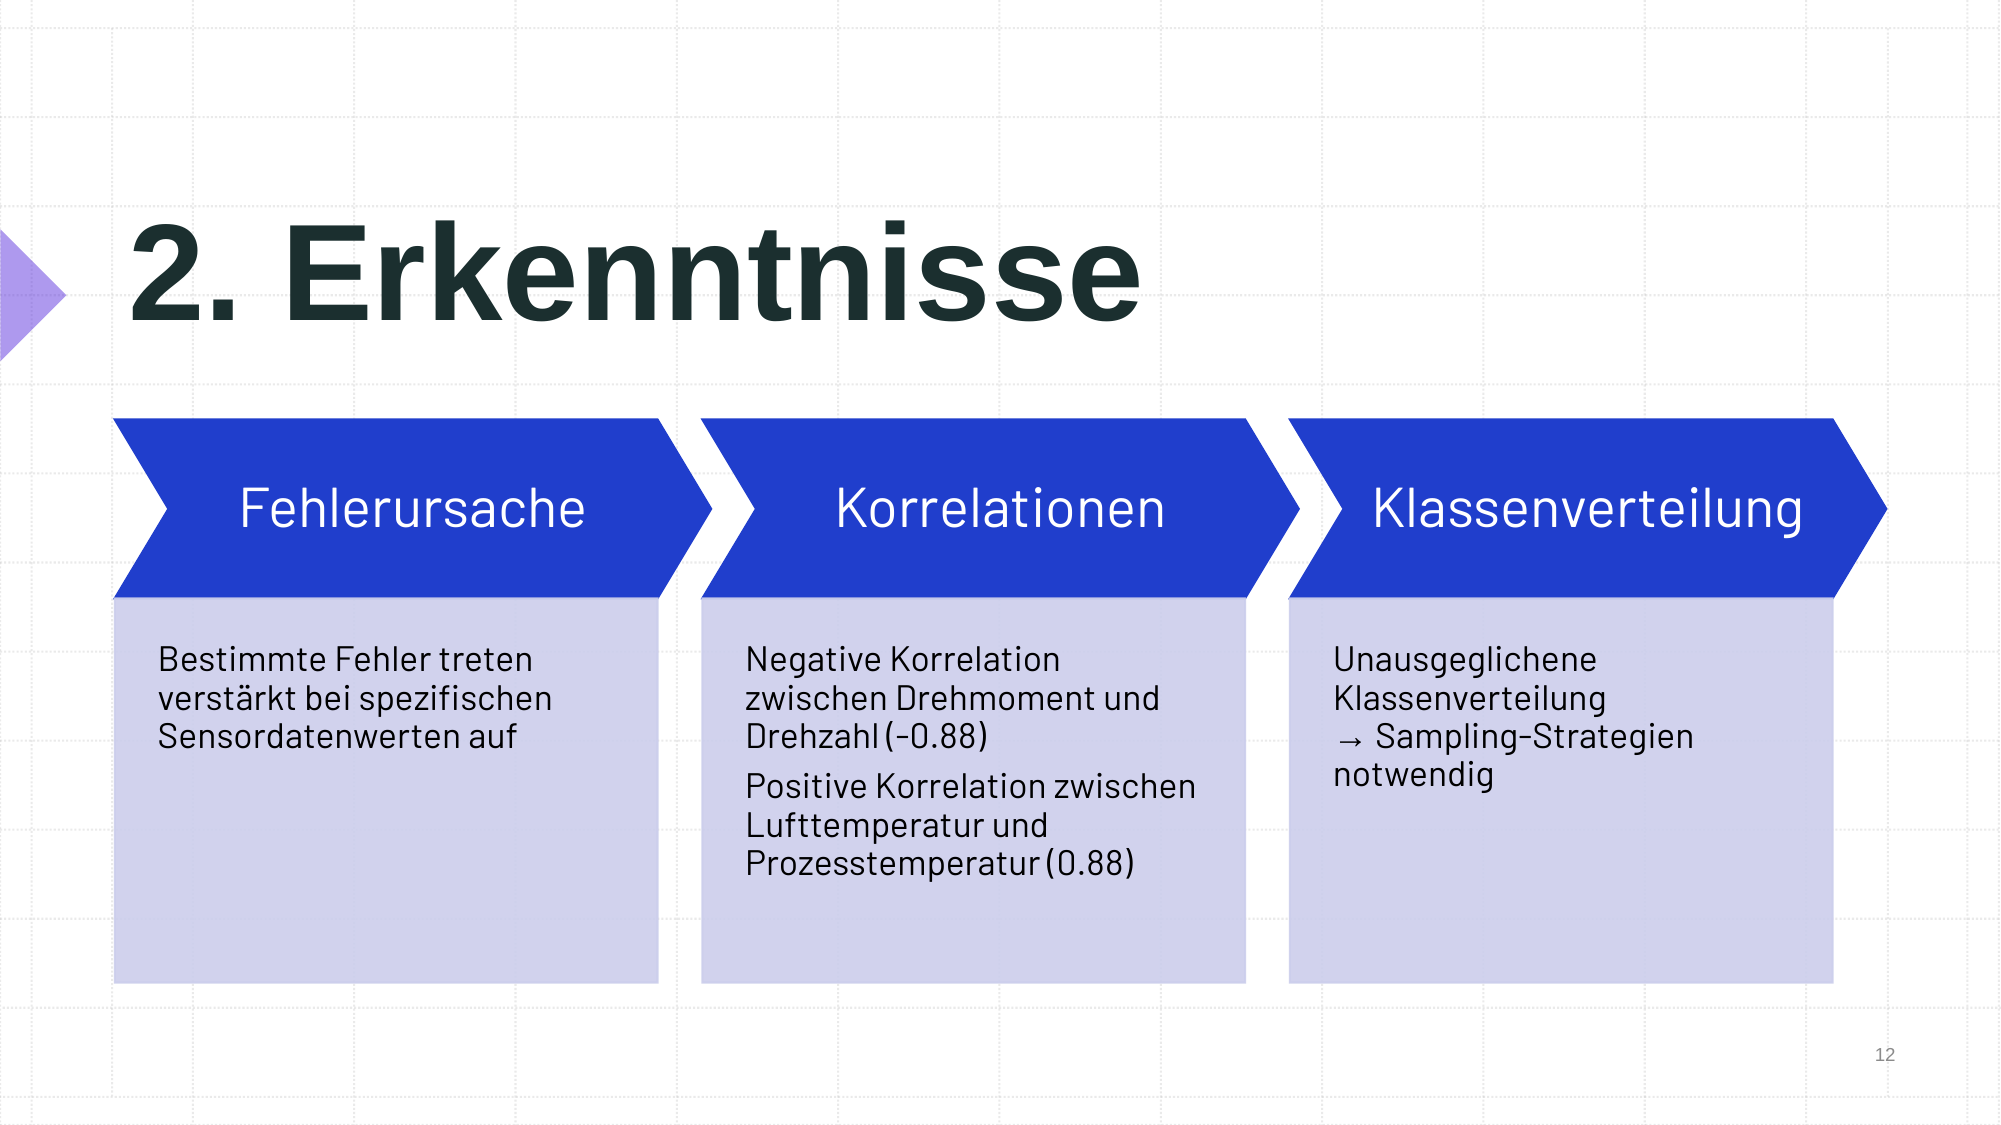

# 2. Erkenntnisse
Fehlerursache
Bestimmte Fehler treten verstärkt bei spezifischen Sensordatenwerten auf
Korrelationen
Negative Korrelation zwischen Drehmoment und Drehzahl (-0.88)
Positive Korrelation zwischen Lufttemperatur und Prozesstemperatur (0.88)
Klassenverteilung
Unausgeglichene Klassenverteilung
→ Sampling-Strategien notwendig
12